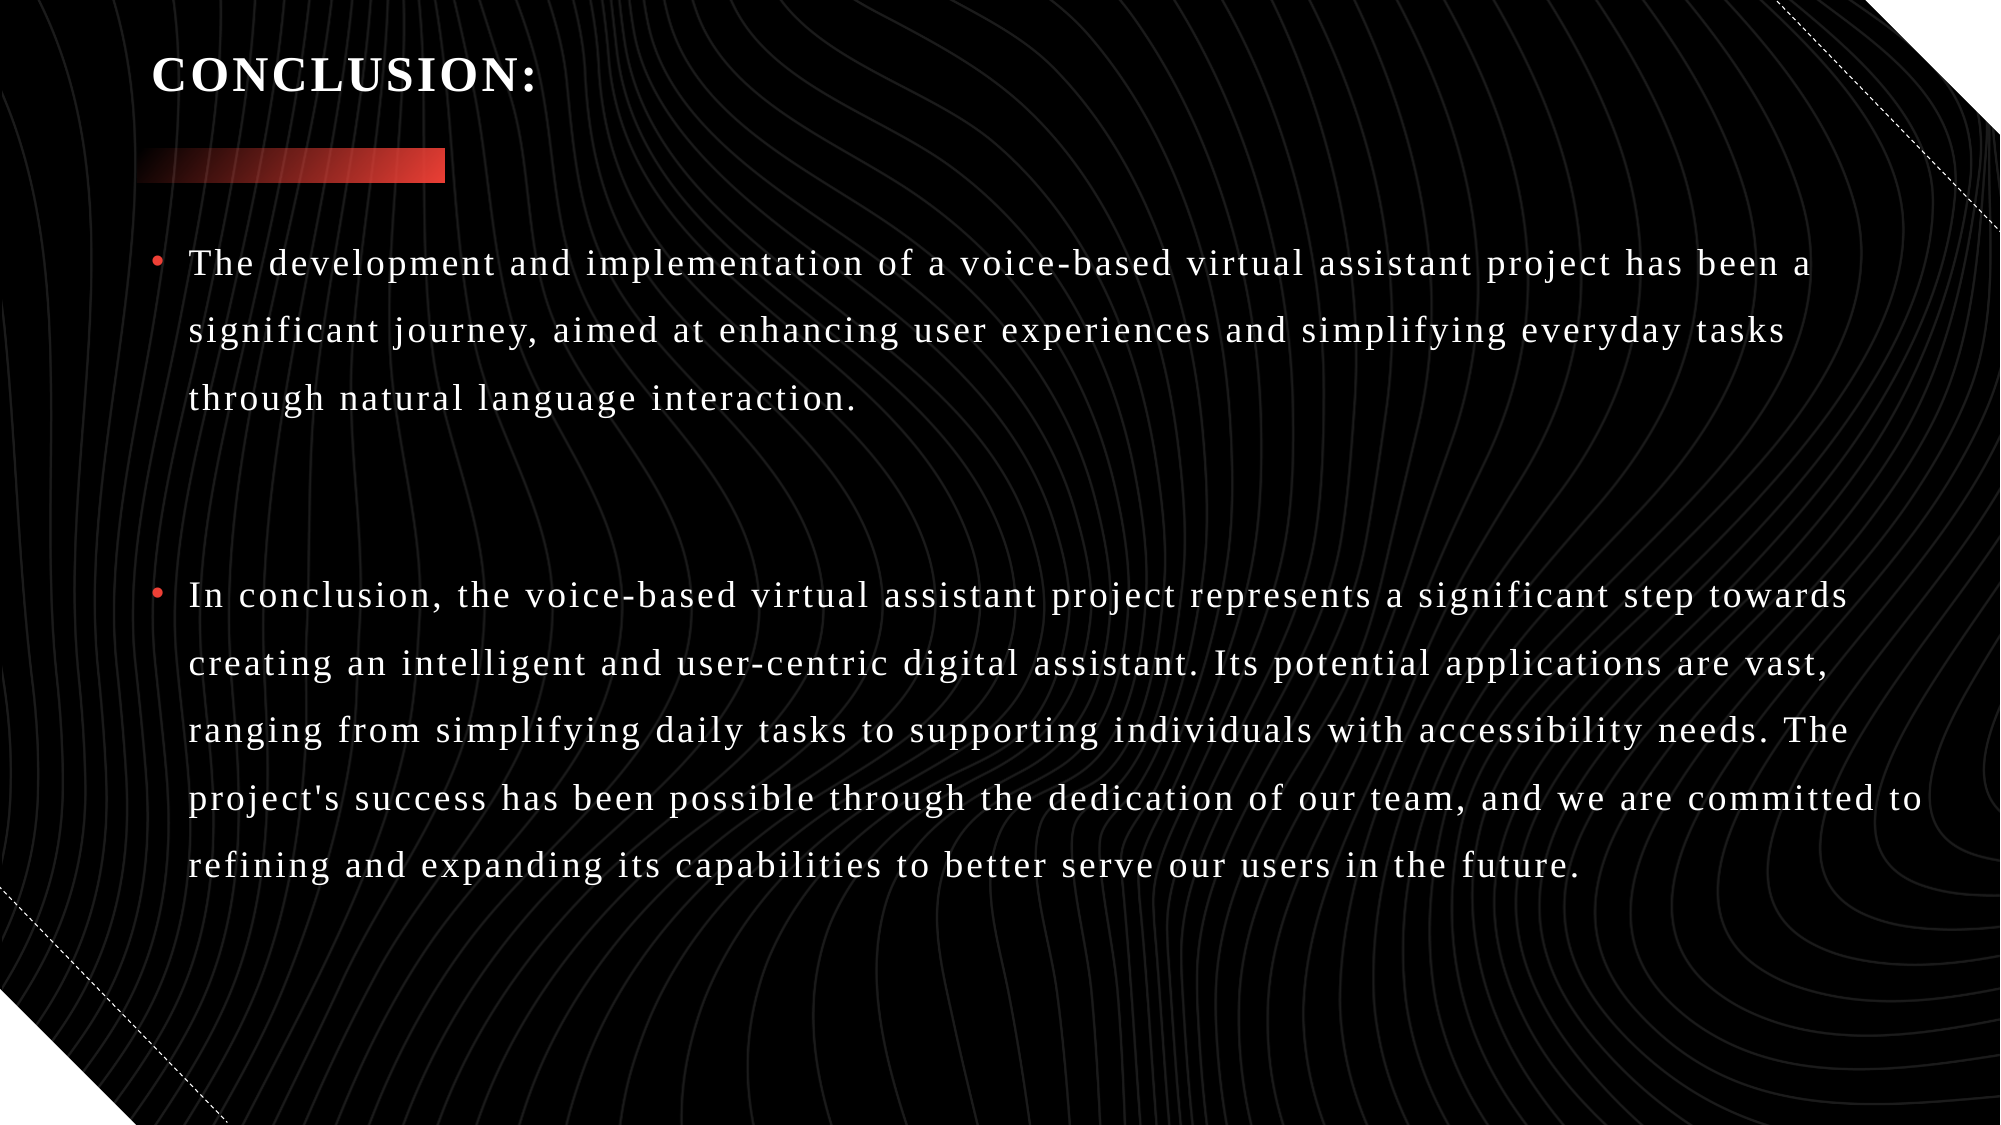

# CONCLUSION:
The development and implementation of a voice-based virtual assistant project has been a significant journey, aimed at enhancing user experiences and simplifying everyday tasks through natural language interaction.

In conclusion, the voice-based virtual assistant project represents a significant step towards creating an intelligent and user-centric digital assistant. Its potential applications are vast, ranging from simplifying daily tasks to supporting individuals with accessibility needs. The project's success has been possible through the dedication of our team, and we are committed to refining and expanding its capabilities to better serve our users in the future.